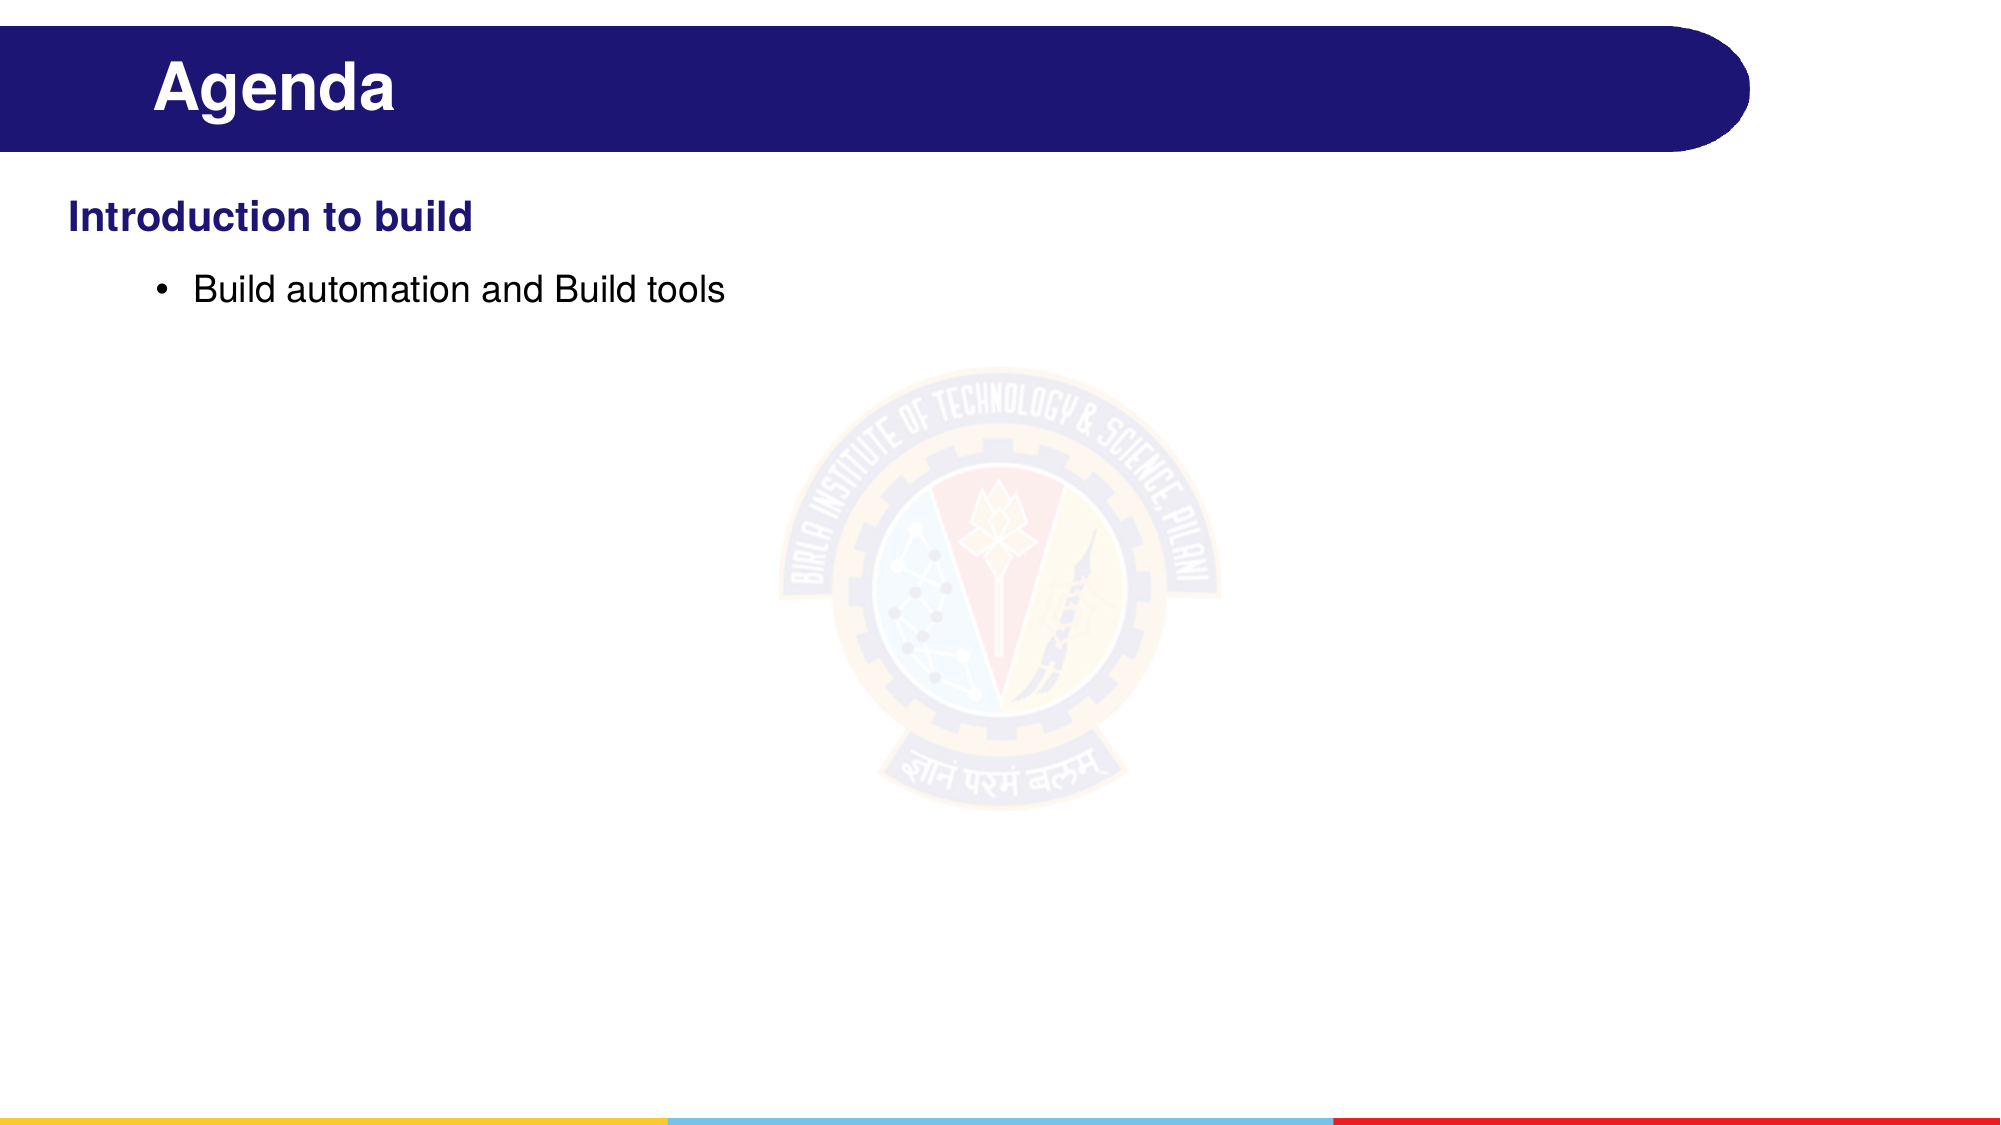

# Agenda
Introduction to build
Build automation and Build tools